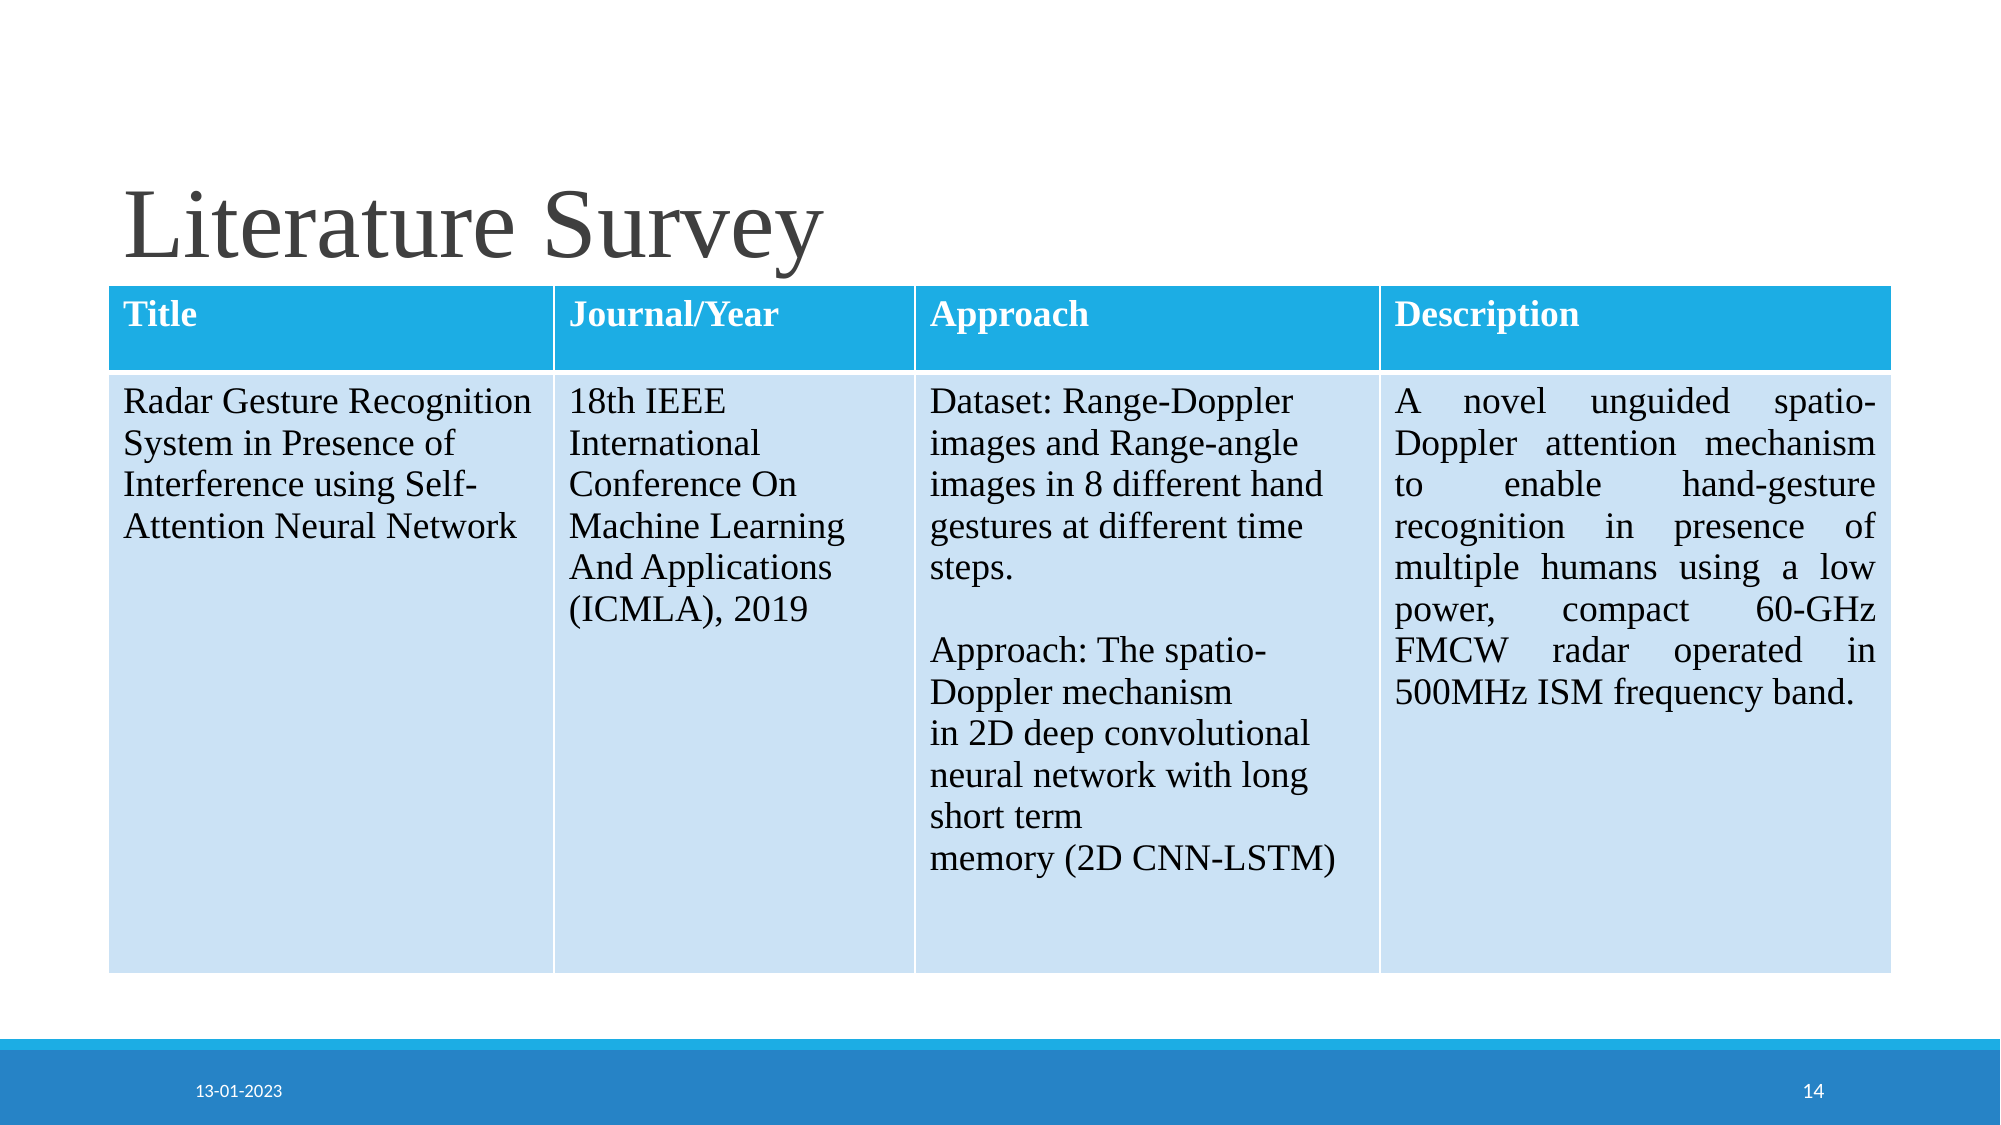

# Literature Survey
| Title | Journal/Year | Approach | Description |
| --- | --- | --- | --- |
| Radar Gesture Recognition System in Presence of Interference using Self-Attention Neural Network | 18th IEEE International Conference On Machine Learning And Applications (ICMLA), 2019 | Dataset: Range-Doppler images and Range-angle images in 8 different hand gestures at different time steps. Approach: The spatio-Doppler mechanism in 2D deep convolutional neural network with long short term memory (2D CNN-LSTM) | A novel unguided spatio-Doppler attention mechanism to enable hand-gesture recognition in presence of multiple humans using a low power, compact 60-GHz FMCW radar operated in 500MHz ISM frequency band. |
13-01-2023
14